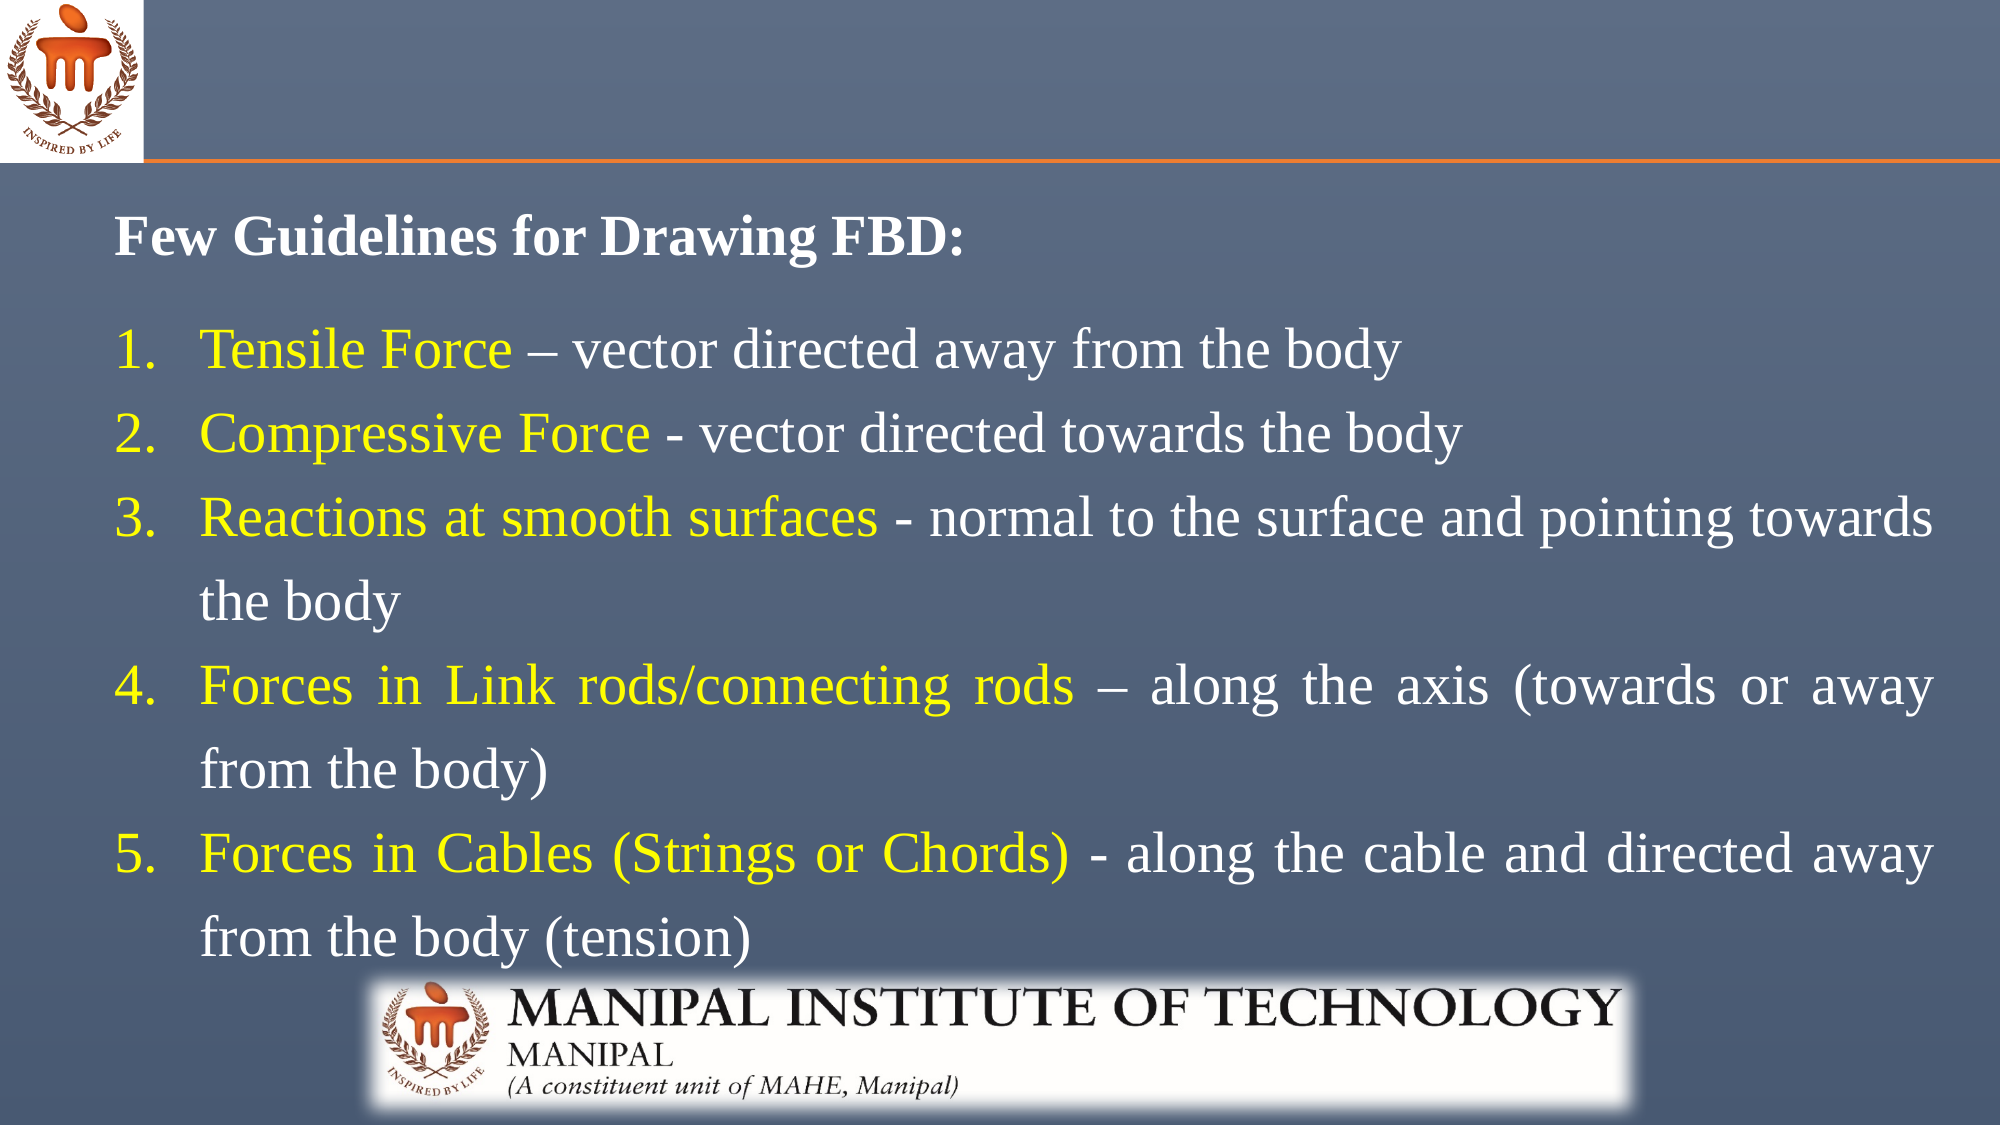

Few Guidelines for Drawing FBD:
Tensile Force – vector directed away from the body
Compressive Force - vector directed towards the body
Reactions at smooth surfaces - normal to the surface and pointing towards the body
Forces in Link rods/connecting rods – along the axis (towards or away from the body)
Forces in Cables (Strings or Chords) - along the cable and directed away from the body (tension)